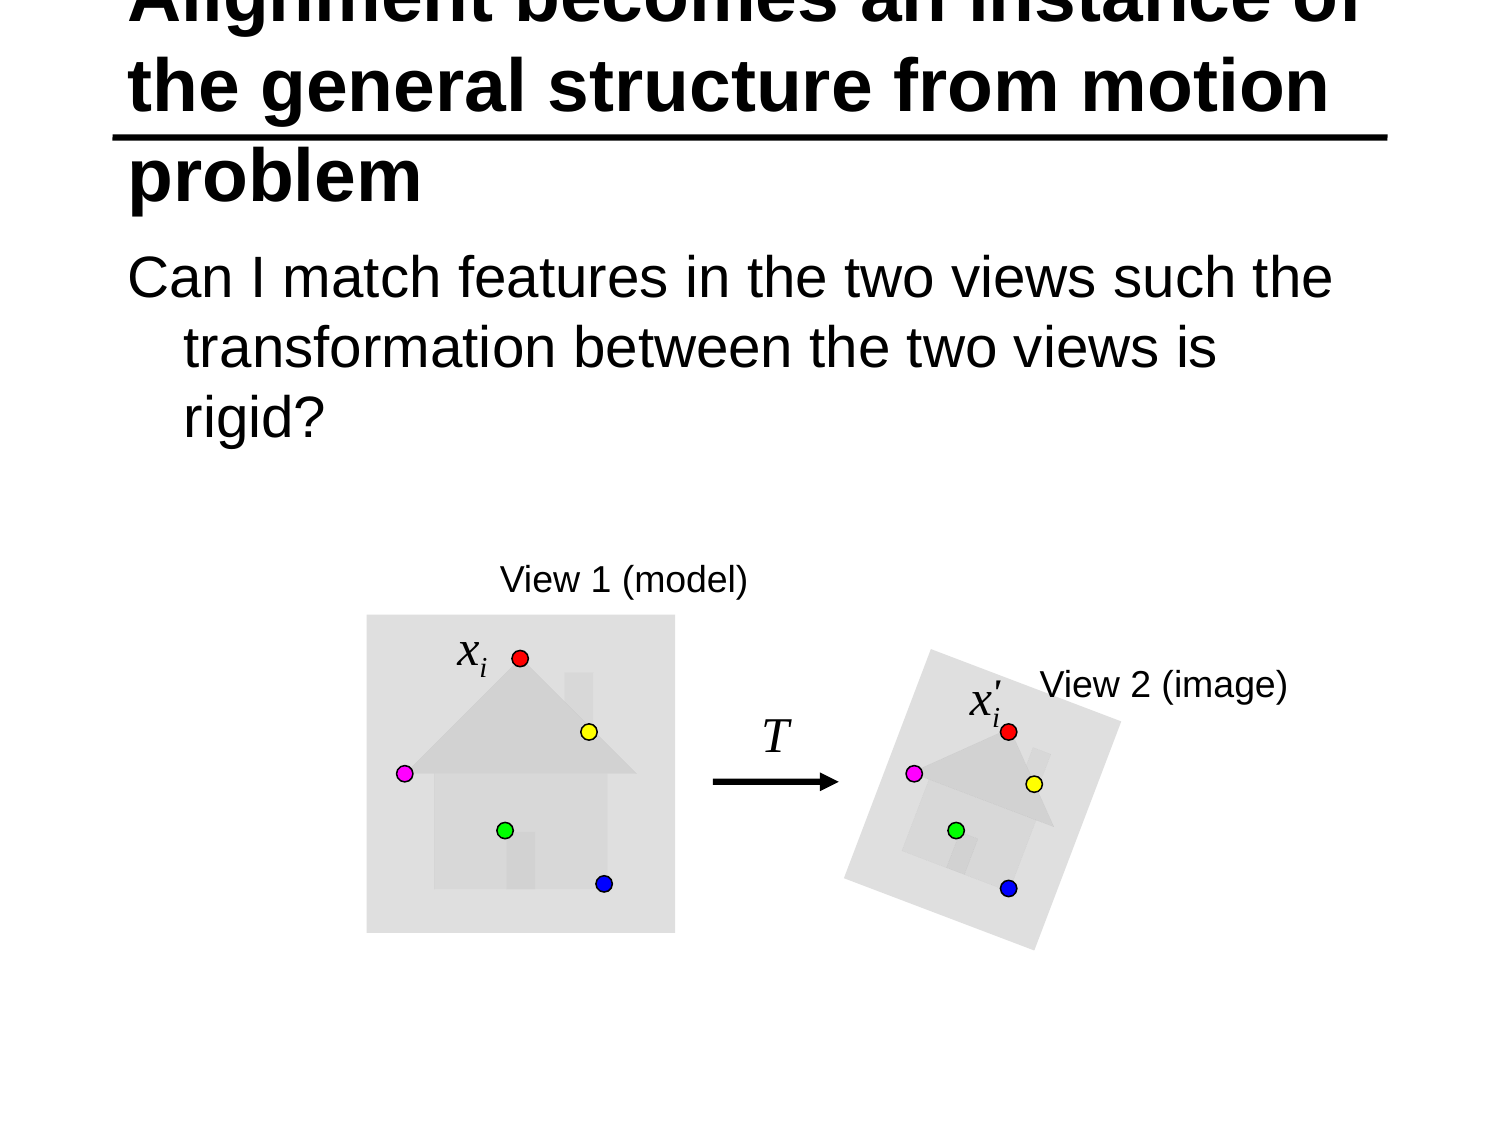

# Alignment becomes an instance of the general structure from motion problem

Can I match features in the two views such the transformation between the two views is rigid?
View 1 (model)
xi

xi
'
T
View 2 (image)